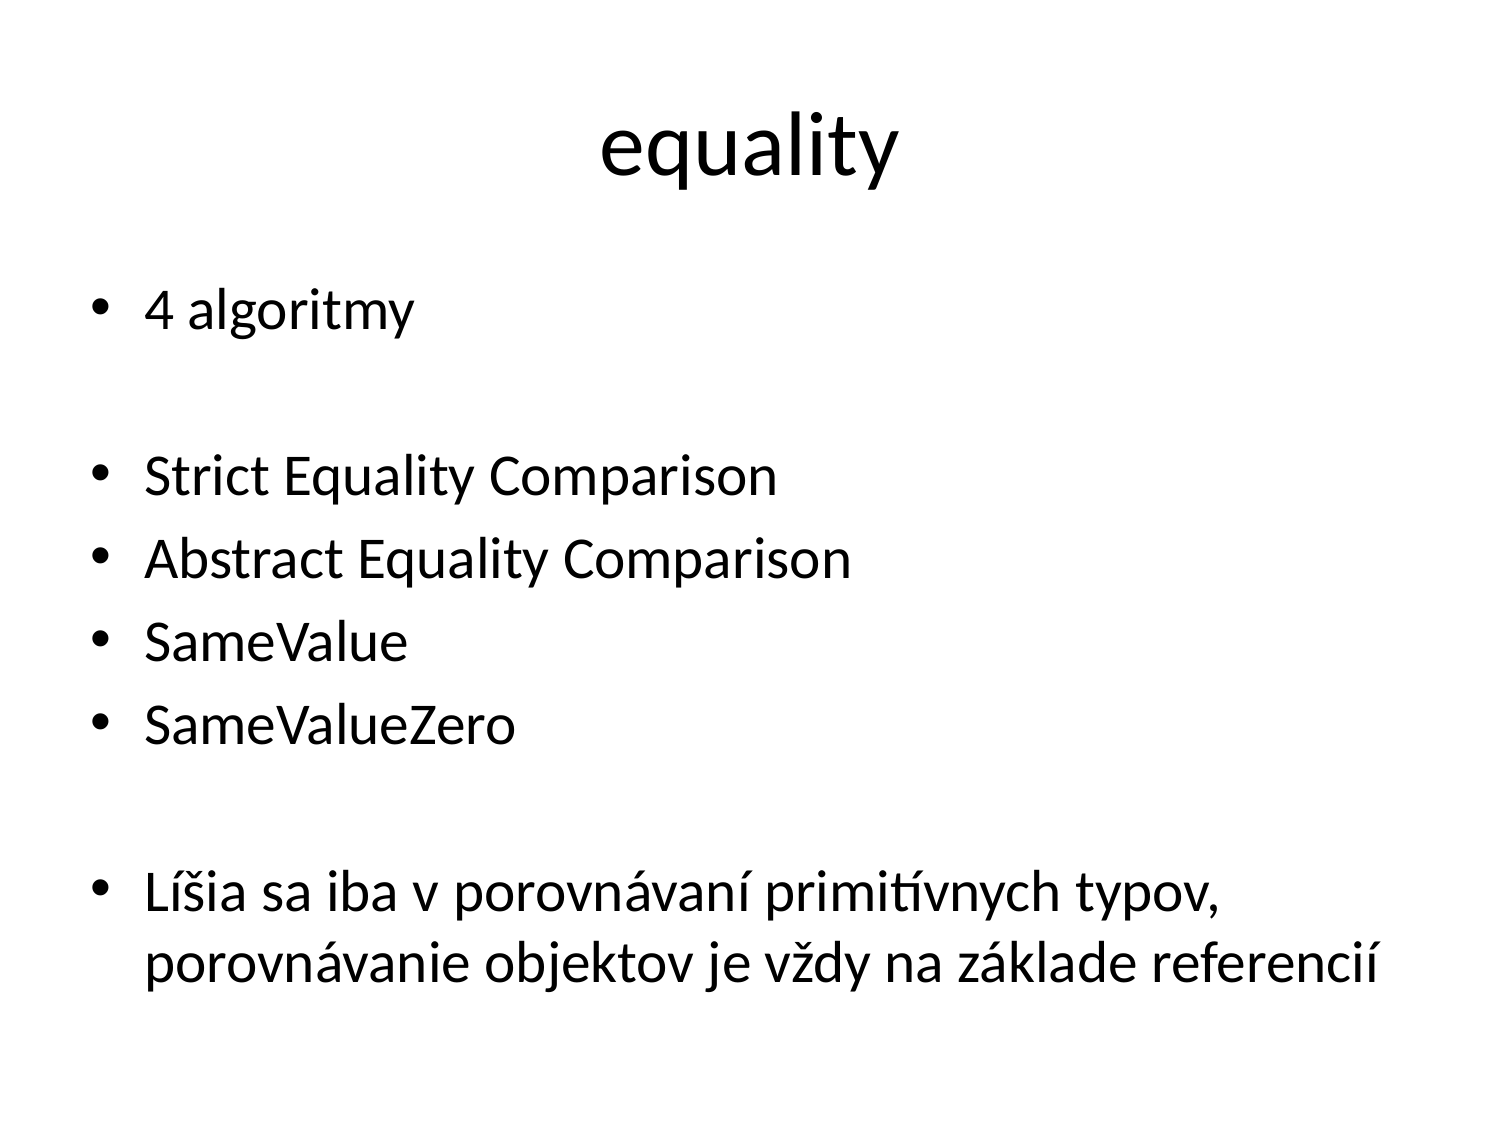

# equality
4 algoritmy

Strict Equality Comparison
Abstract Equality Comparison
SameValue
SameValueZero

Líšia sa iba v porovnávaní primitívnych typov, porovnávanie objektov je vždy na základe referencií